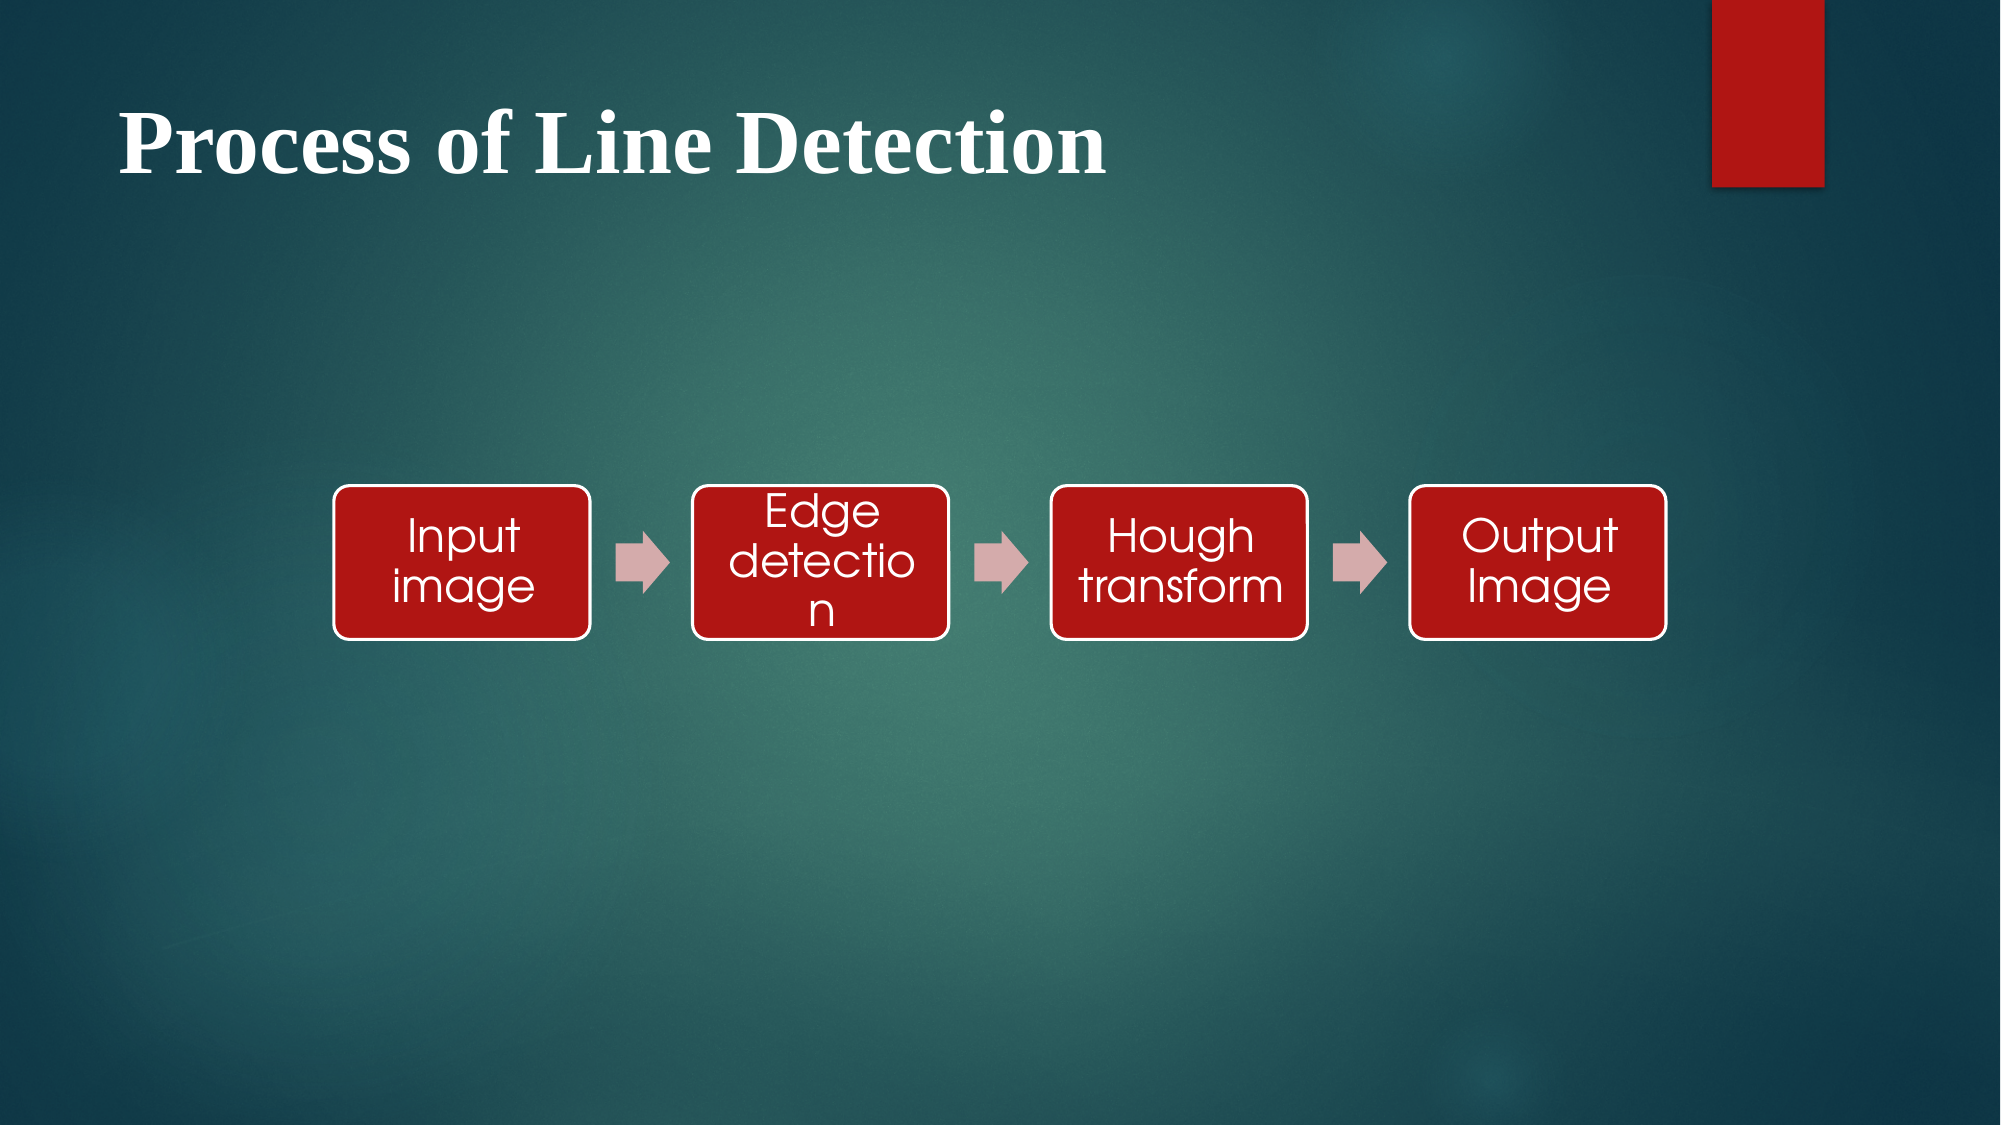

Process of Line Detection
Input image

Edge detection

Hough transform

Output Image